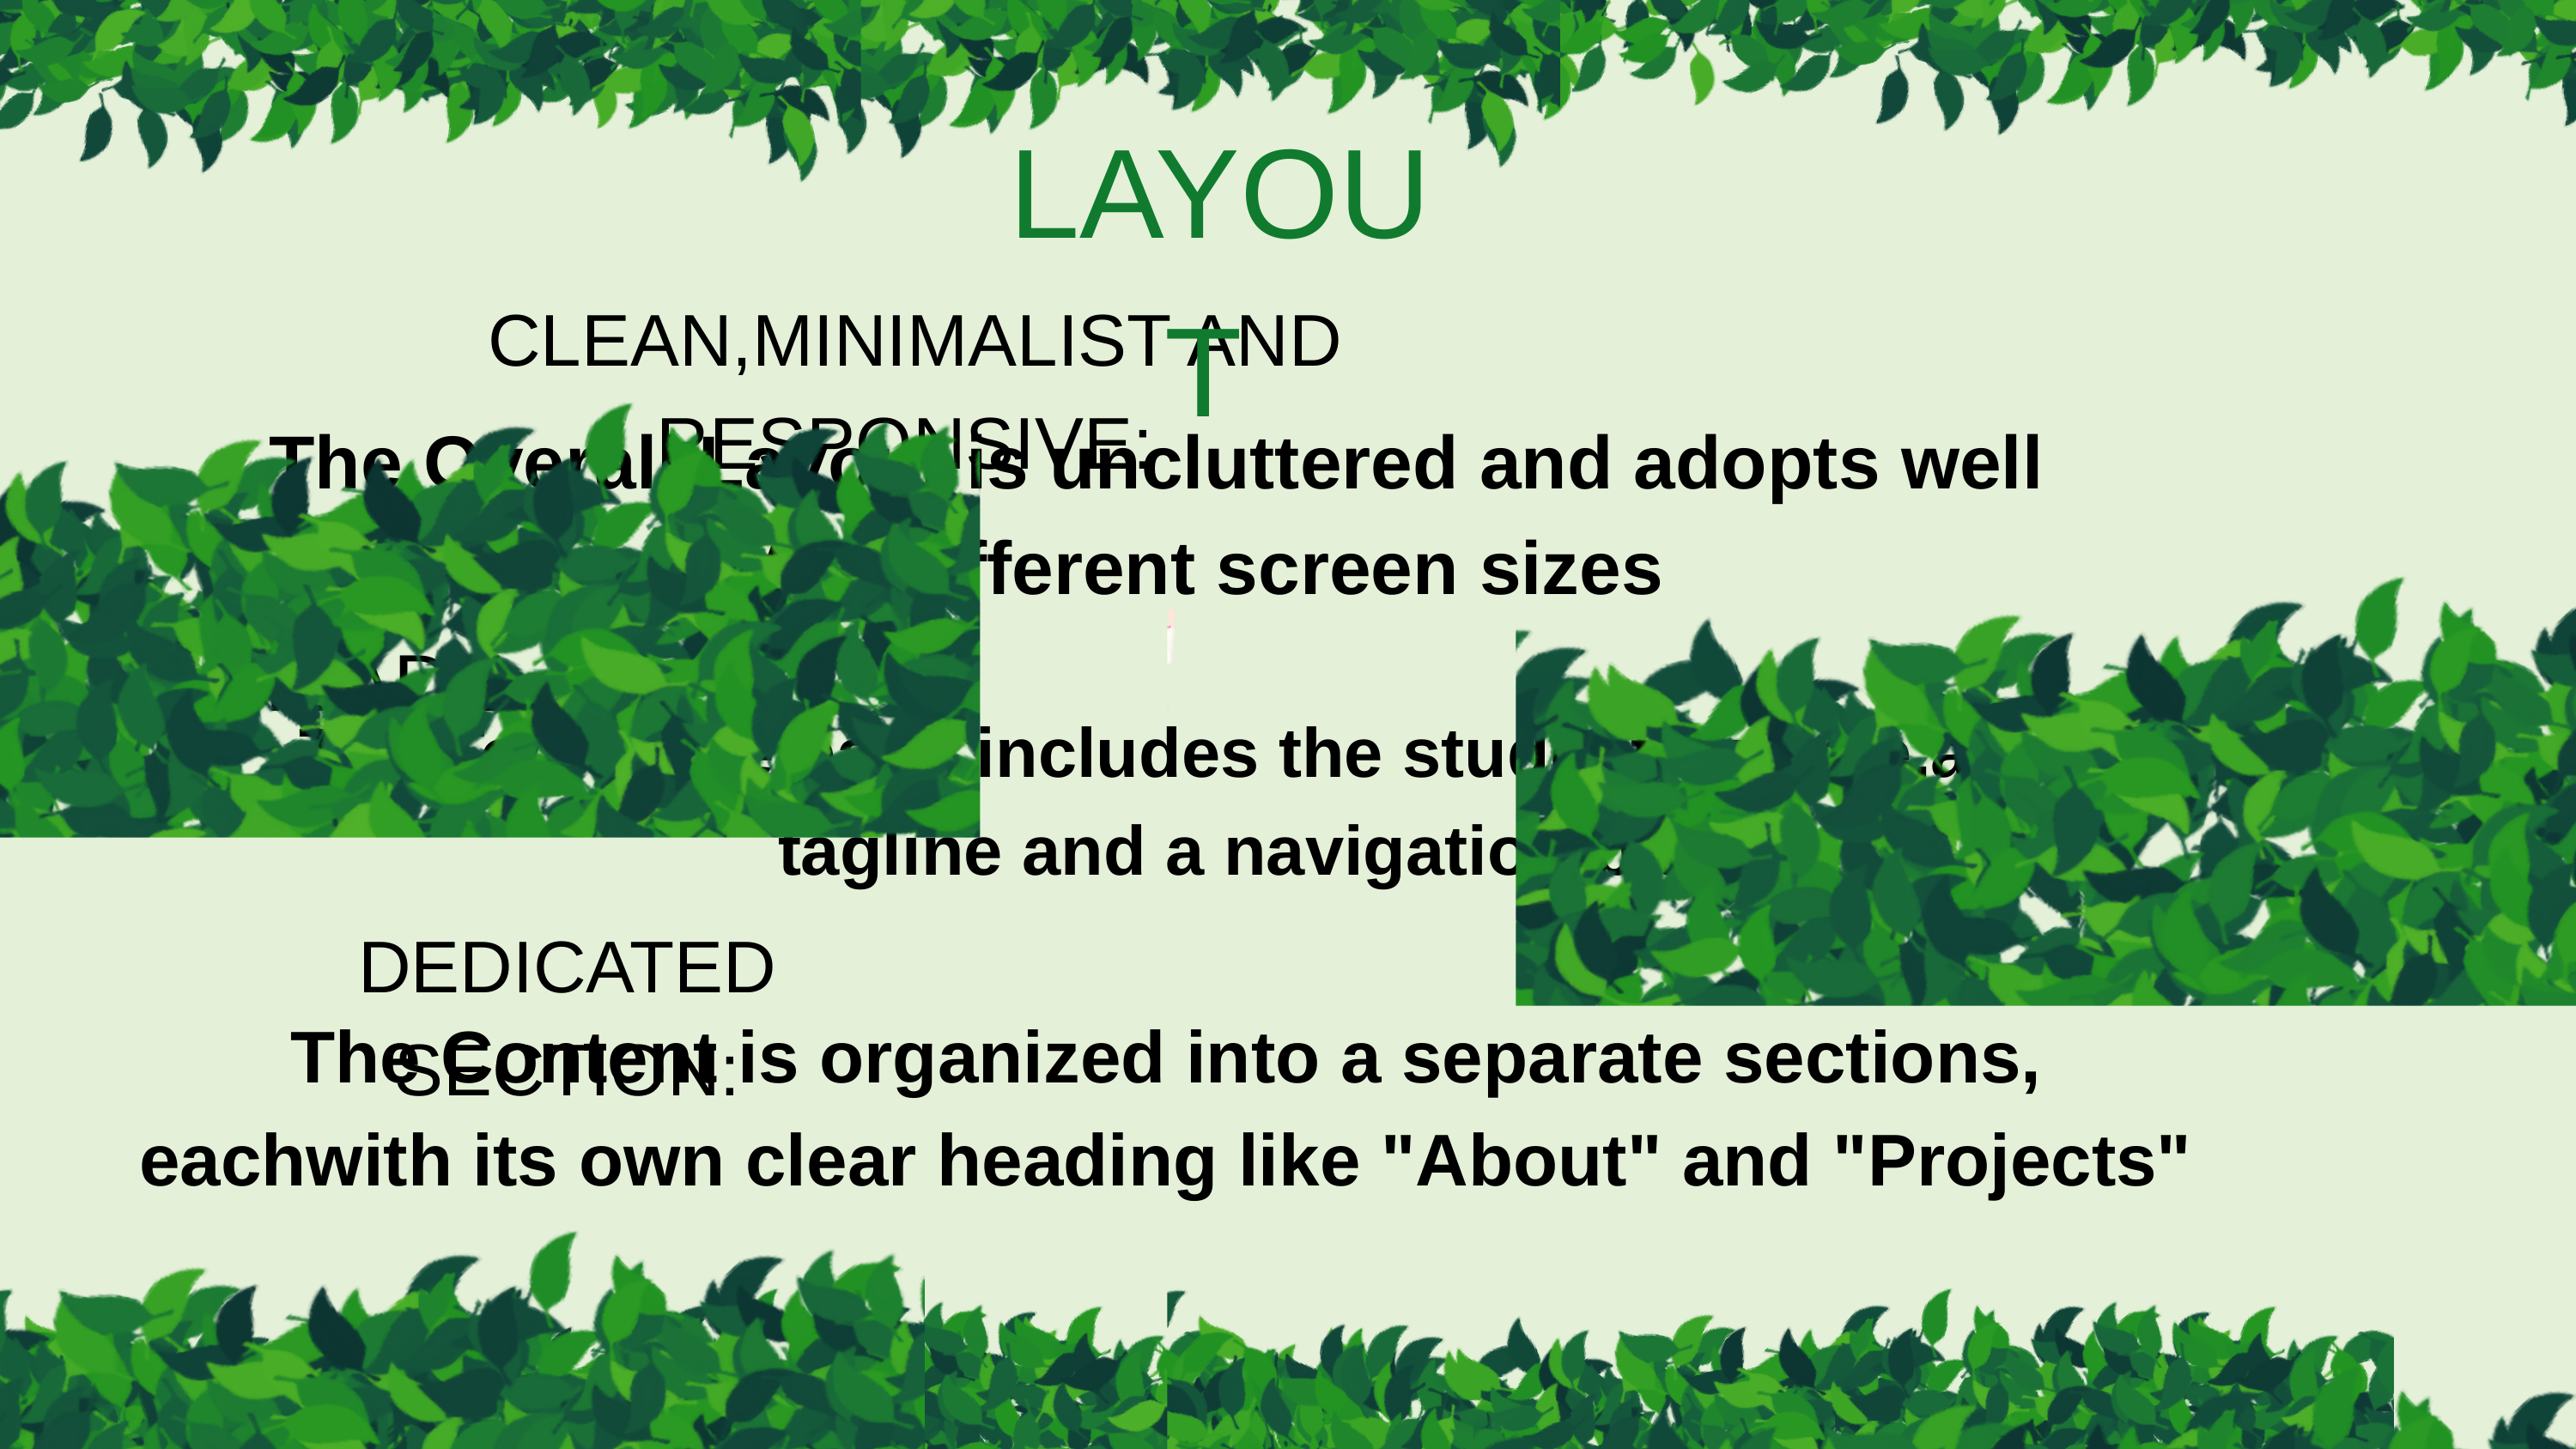

LAYOUT
CLEAN,MINIMALIST AND RESPONSIVE:
The Overall Layout is uncluttered and adopts well
to the different screen sizes

HEADER:
The Top of the page includes the student's name,a brief
  tagline and a navigation bar
DEDICATED SECTION:
The Content is organized into a separate sections,
eachwith its own clear heading like "About" and "Projects"